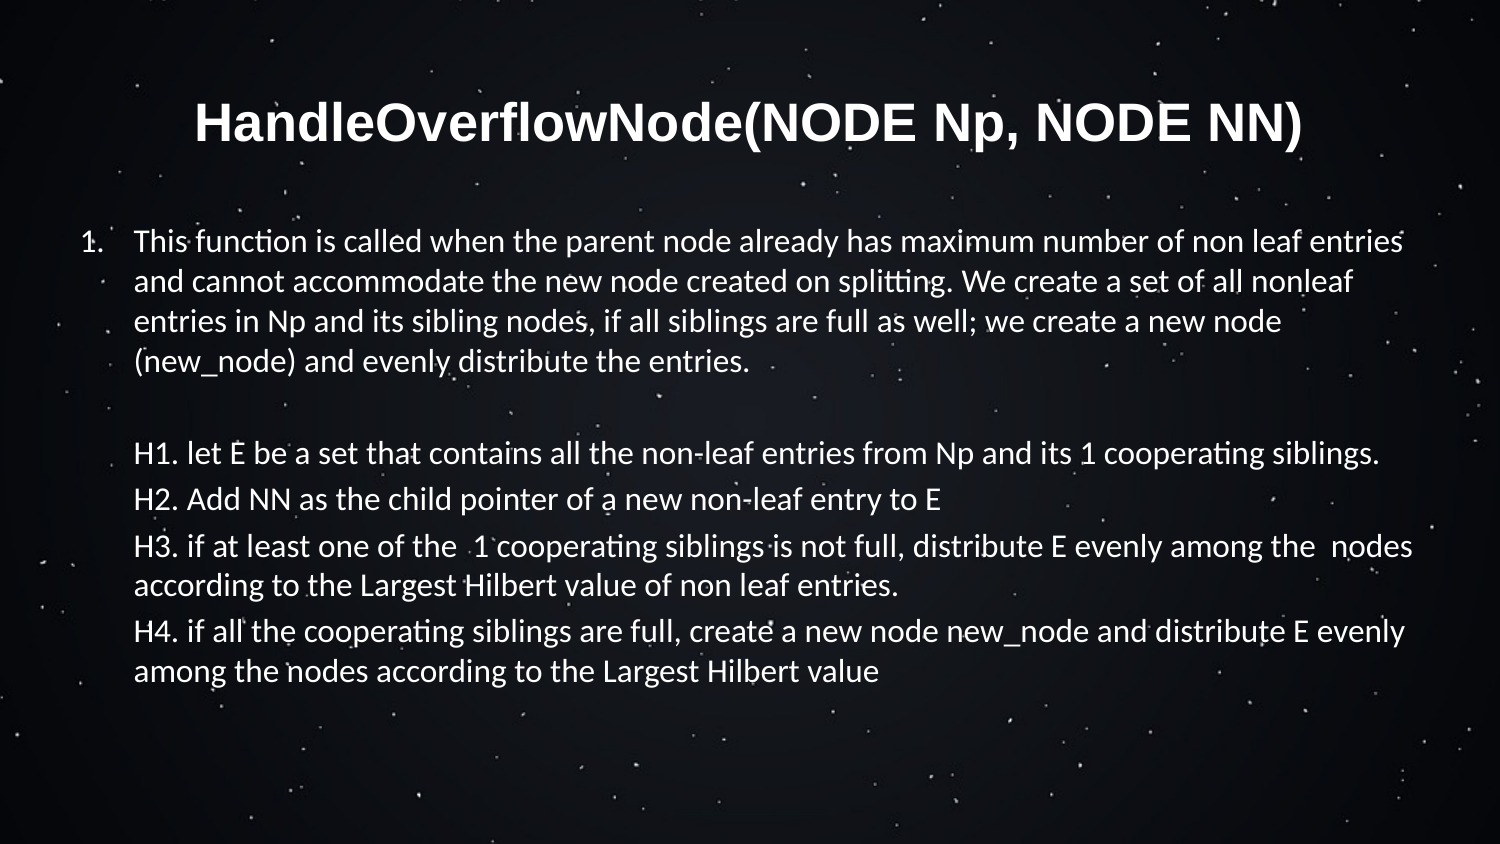

# HandleOverflowNode(NODE Np, NODE NN)
This function is called when the parent node already has maximum number of non leaf entries and cannot accommodate the new node created on splitting. We create a set of all nonleaf entries in Np and its sibling nodes, if all siblings are full as well; we create a new node (new_node) and evenly distribute the entries.

H1. let E be a set that contains all the non-leaf entries from Np and its 1 cooperating siblings.
H2. Add NN as the child pointer of a new non-leaf entry to E
H3. if at least one of the  1 cooperating siblings is not full, distribute E evenly among the  nodes according to the Largest Hilbert value of non leaf entries.
H4. if all the cooperating siblings are full, create a new node new_node and distribute E evenly among the nodes according to the Largest Hilbert value